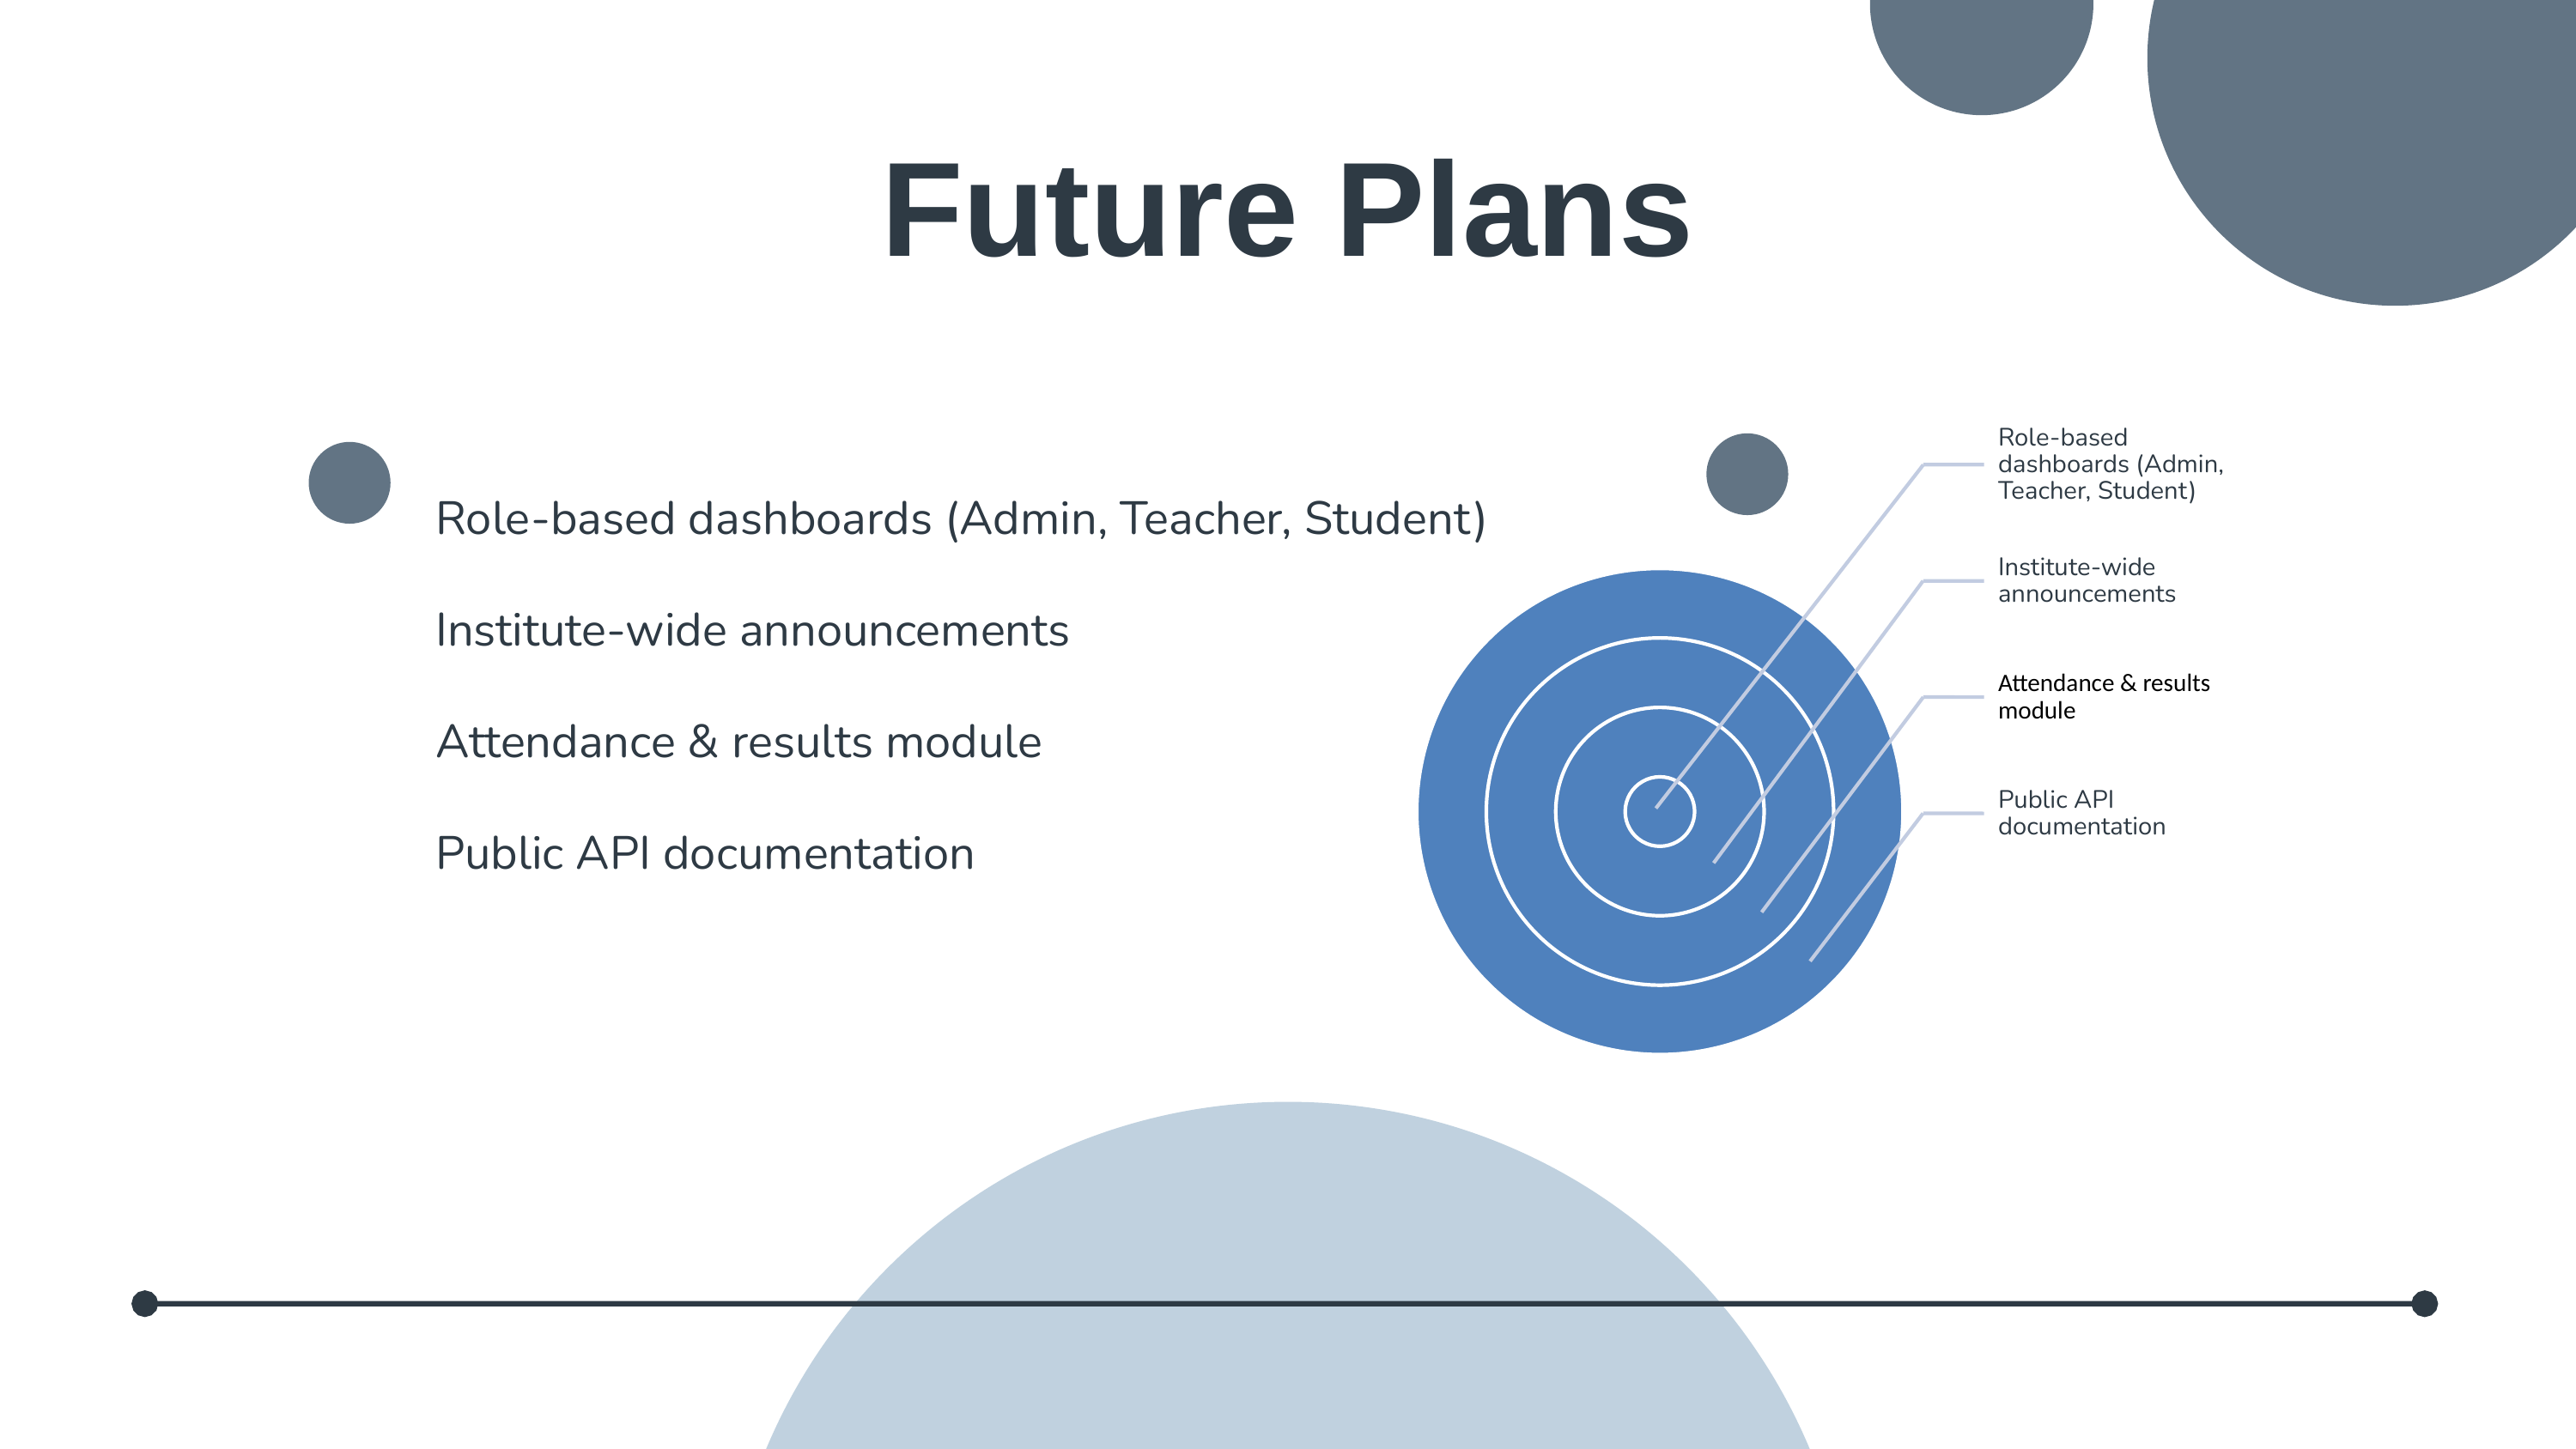

Future Plans
Role-based dashboards (Admin, Teacher, Student)
Institute-wide announcements
Attendance & results module
Public API documentation
Role-based dashboards (Admin, Teacher, Student)
Institute-wide announcements
Attendance & results module
Public API documentation